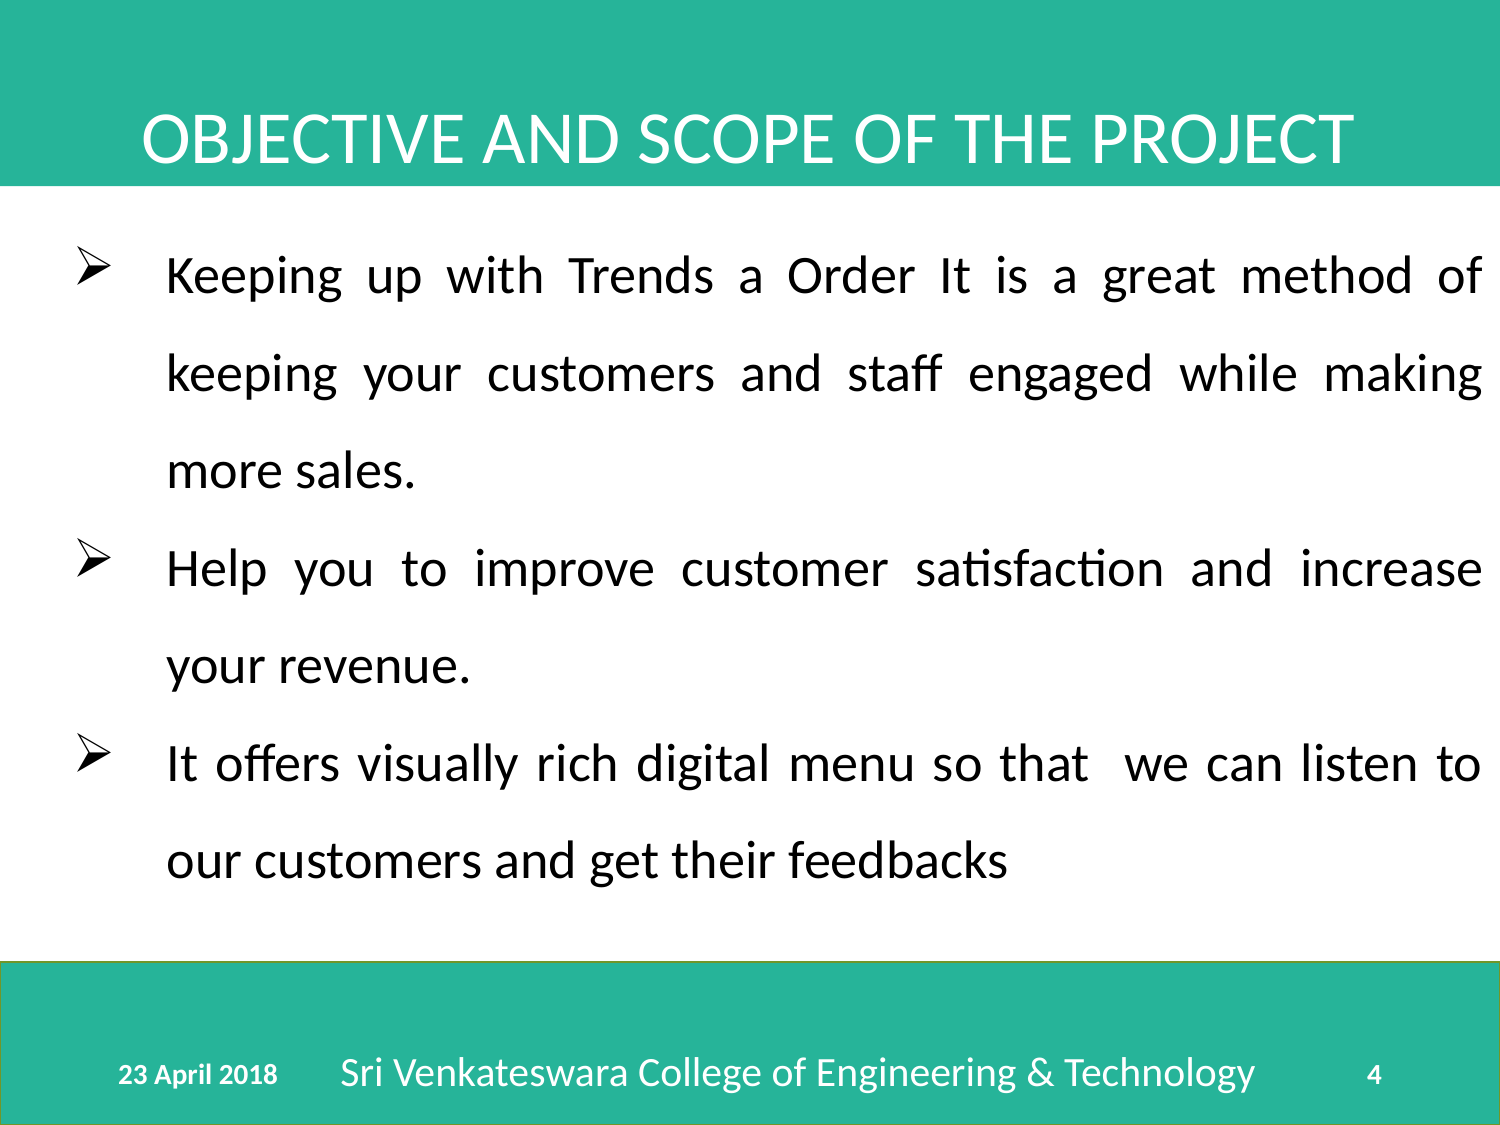

OBJECTIVE AND SCOPE OF THE PROJECT
Keeping up with Trends a Order It is a great method of keeping your customers and staff engaged while making more sales.
Help you to improve customer satisfaction and increase your revenue.
It offers visually rich digital menu so that  we can listen to our customers and get their feedbacks

Sri Venkateswara College of Engineering & Technology
23 April 2018
4